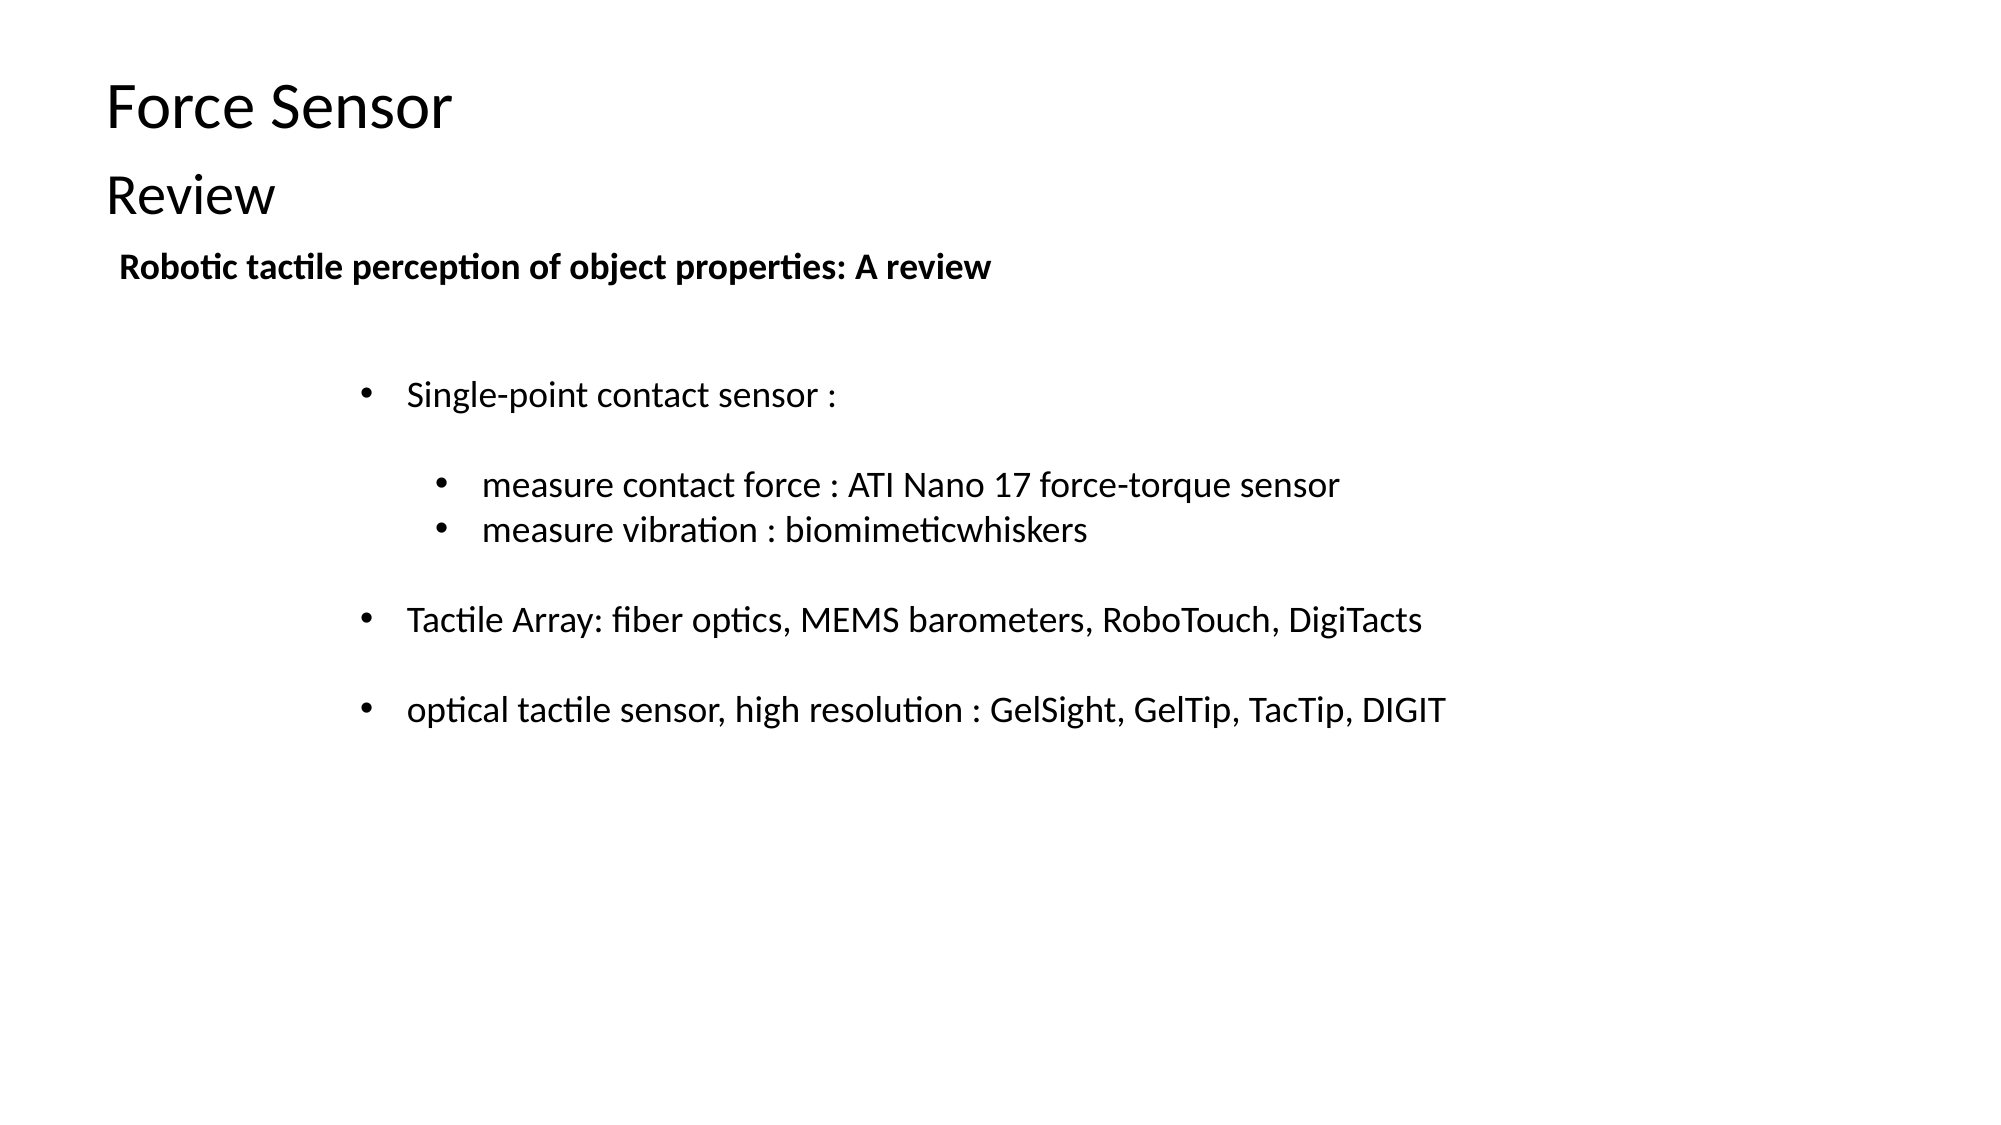

Force Sensor

Review
Robotic tactile perception of object properties: A review
Single-point contact sensor :

measure contact force : ATI Nano 17 force-torque sensor
measure vibration : biomimeticwhiskers

Tactile Array: fiber optics, MEMS barometers, RoboTouch, DigiTacts

optical tactile sensor, high resolution : GelSight, GelTip, TacTip, DIGIT